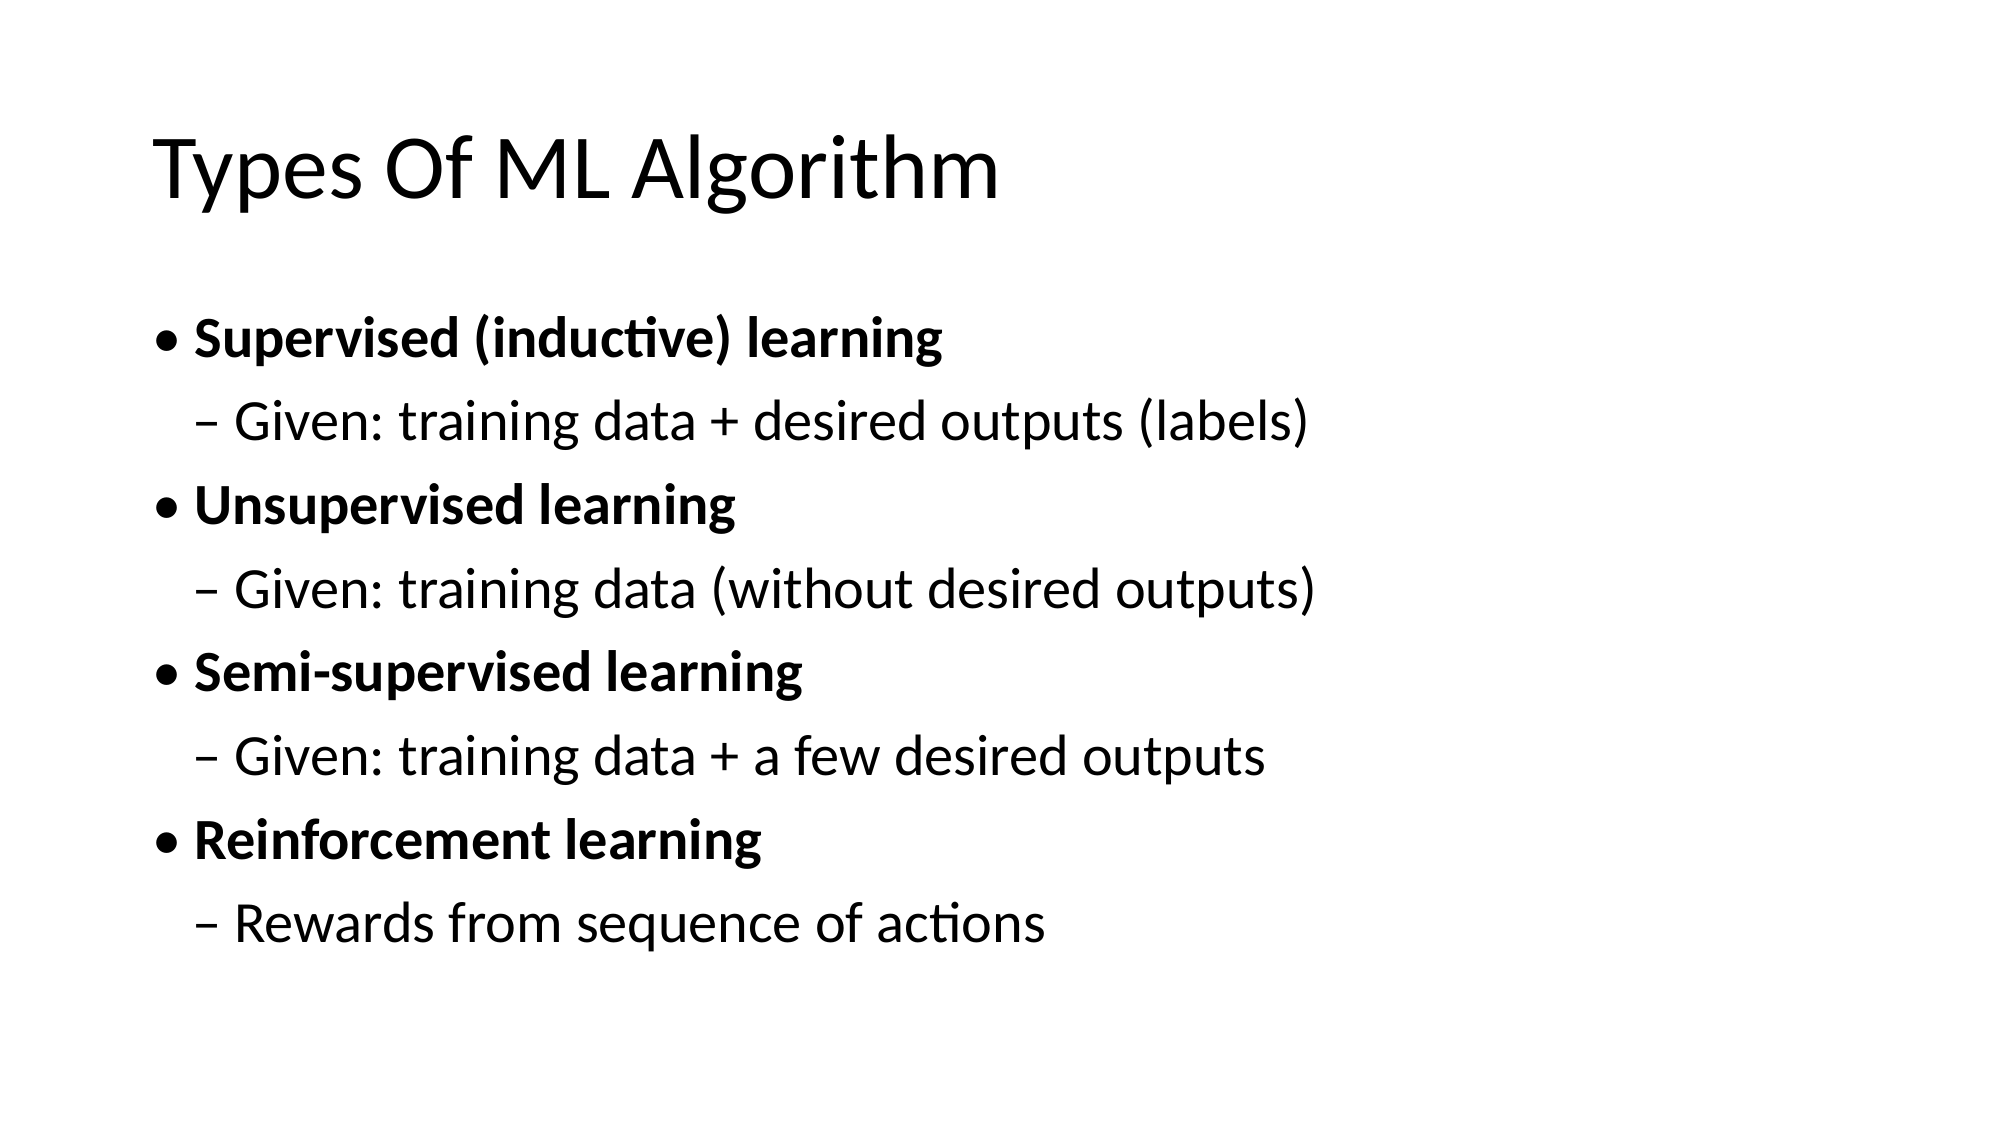

# Types Of ML Algorithm
• Supervised (inductive) learning
   – Given: training data + desired outputs (labels)
• Unsupervised learning
   – Given: training data (without desired outputs)
• Semi-supervised learning
   – Given: training data + a few desired outputs
• Reinforcement learning
   – Rewards from sequence of actions